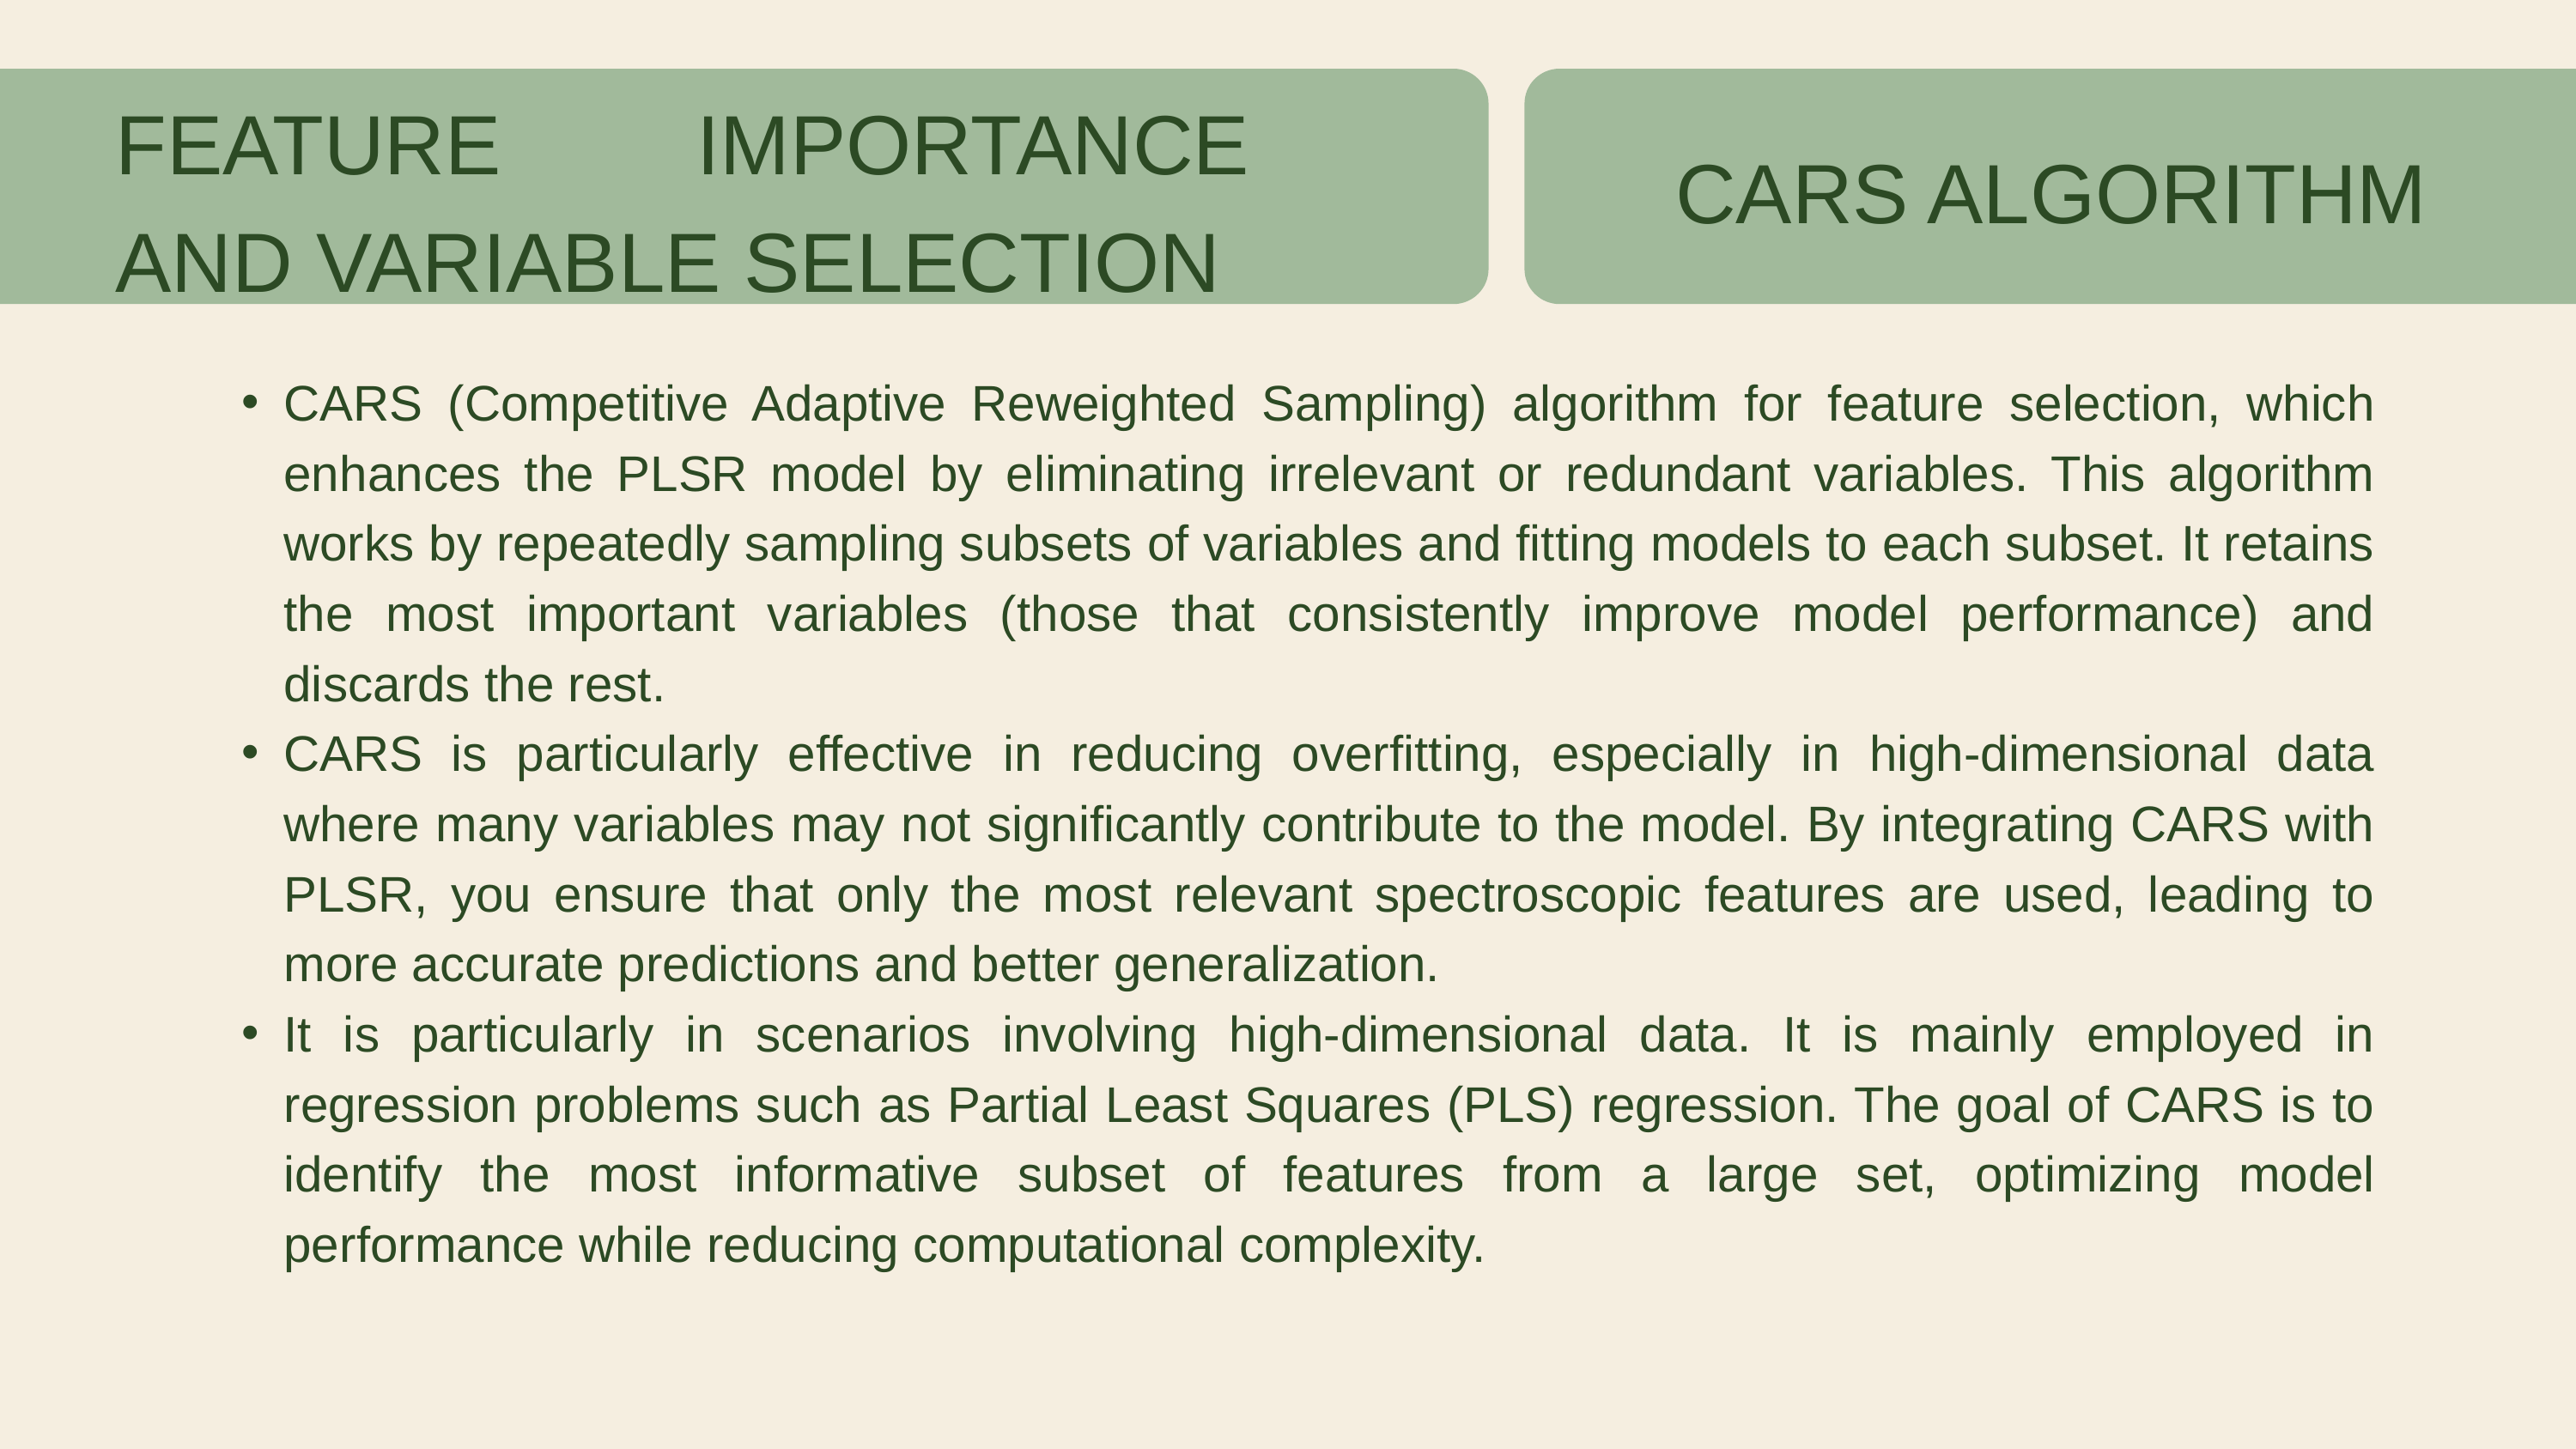

FEATURE IMPORTANCE AND VARIABLE SELECTION
CARS ALGORITHM
CARS (Competitive Adaptive Reweighted Sampling) algorithm for feature selection, which enhances the PLSR model by eliminating irrelevant or redundant variables. This algorithm works by repeatedly sampling subsets of variables and fitting models to each subset. It retains the most important variables (those that consistently improve model performance) and discards the rest.
CARS is particularly effective in reducing overfitting, especially in high-dimensional data where many variables may not significantly contribute to the model. By integrating CARS with PLSR, you ensure that only the most relevant spectroscopic features are used, leading to more accurate predictions and better generalization.
It is particularly in scenarios involving high-dimensional data. It is mainly employed in regression problems such as Partial Least Squares (PLS) regression. The goal of CARS is to identify the most informative subset of features from a large set, optimizing model performance while reducing computational complexity.